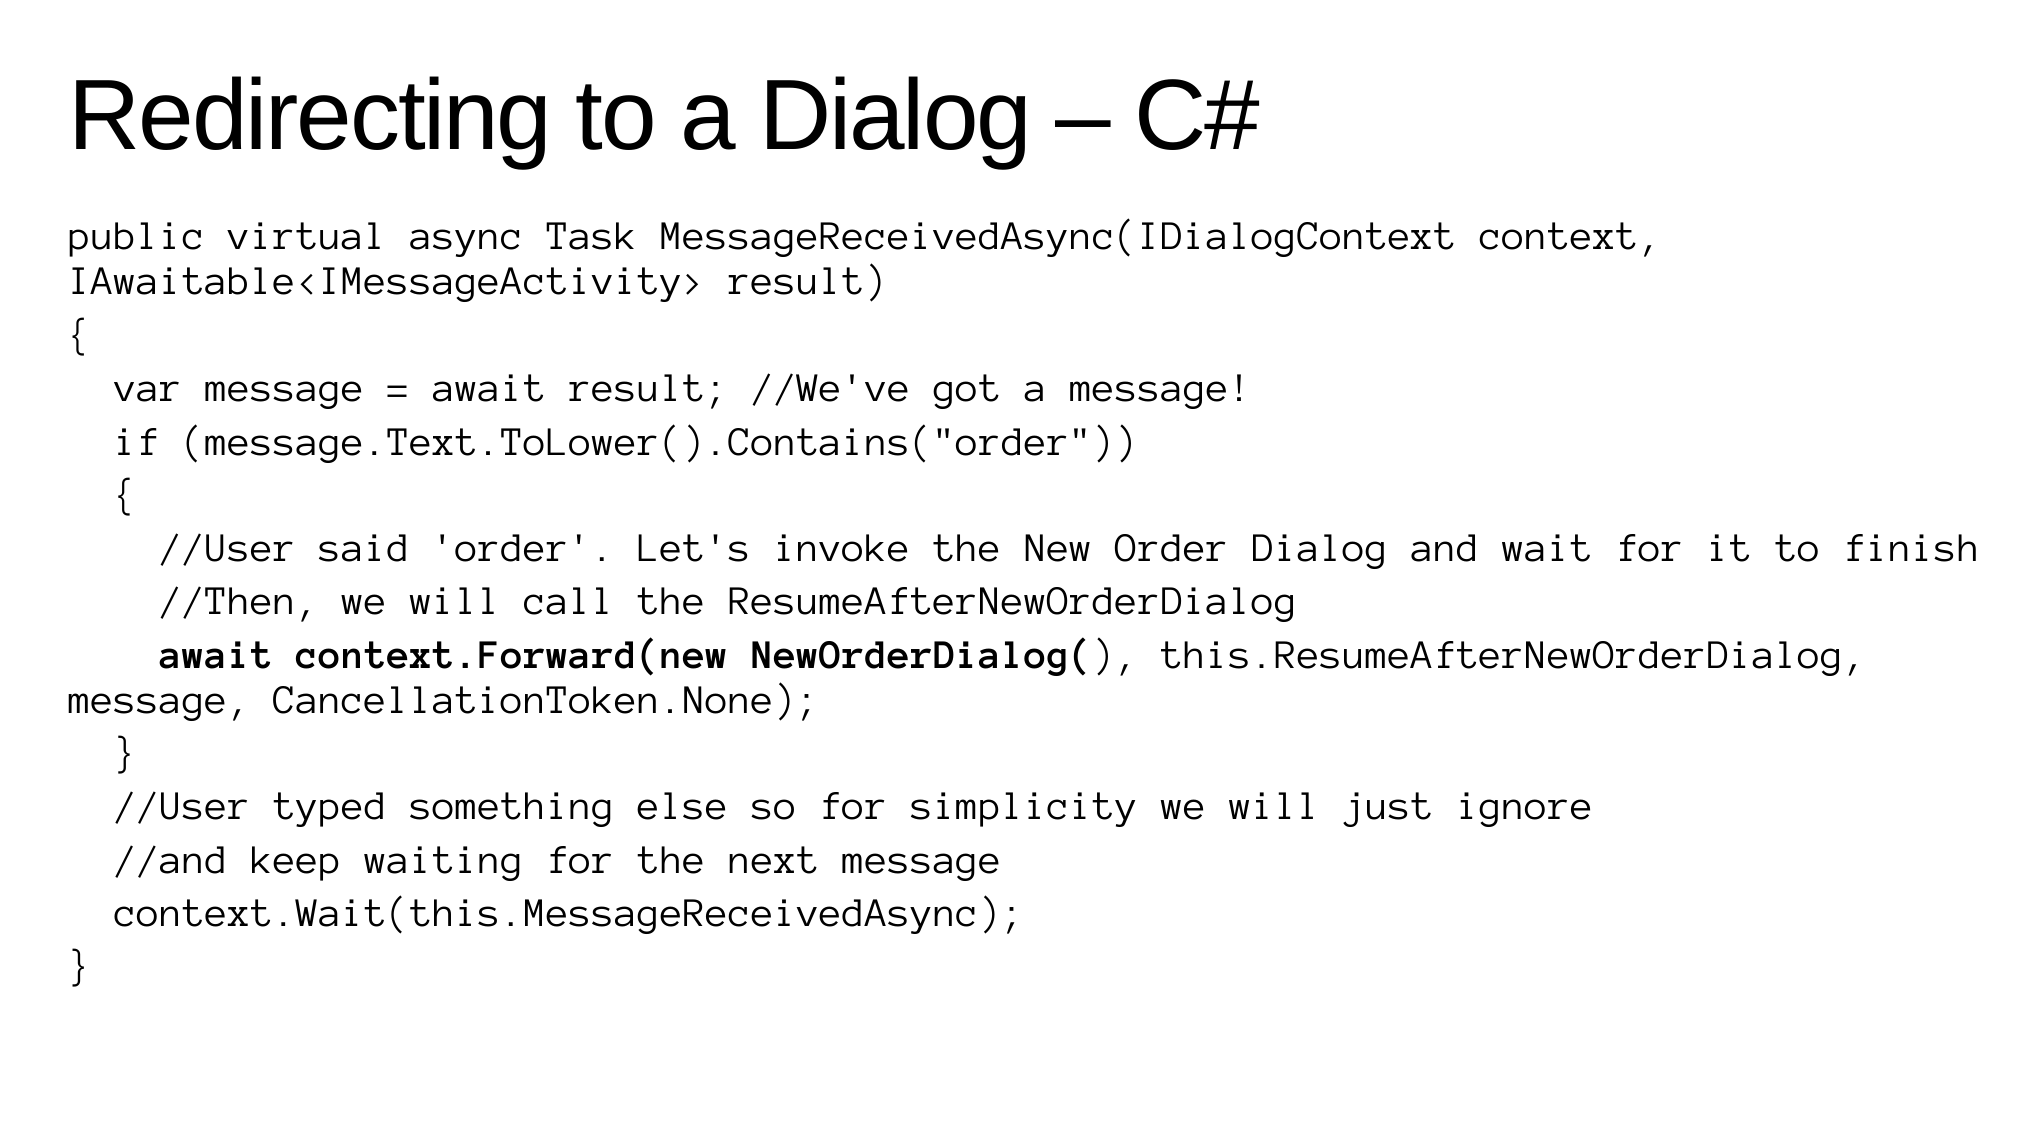

# Redirecting to a Dialog – C#
public virtual async Task MessageReceivedAsync(IDialogContext context, IAwaitable<IMessageActivity> result)
{
  var message = await result; //We've got a message!
  if (message.Text.ToLower().Contains("order"))
  {
    //User said 'order'. Let's invoke the New Order Dialog and wait for it to finish
    //Then, we will call the ResumeAfterNewOrderDialog
    await context.Forward(new NewOrderDialog(), this.ResumeAfterNewOrderDialog, message, CancellationToken.None);
  }
  //User typed something else so for simplicity we will just ignore
  //and keep waiting for the next message
  context.Wait(this.MessageReceivedAsync);
}